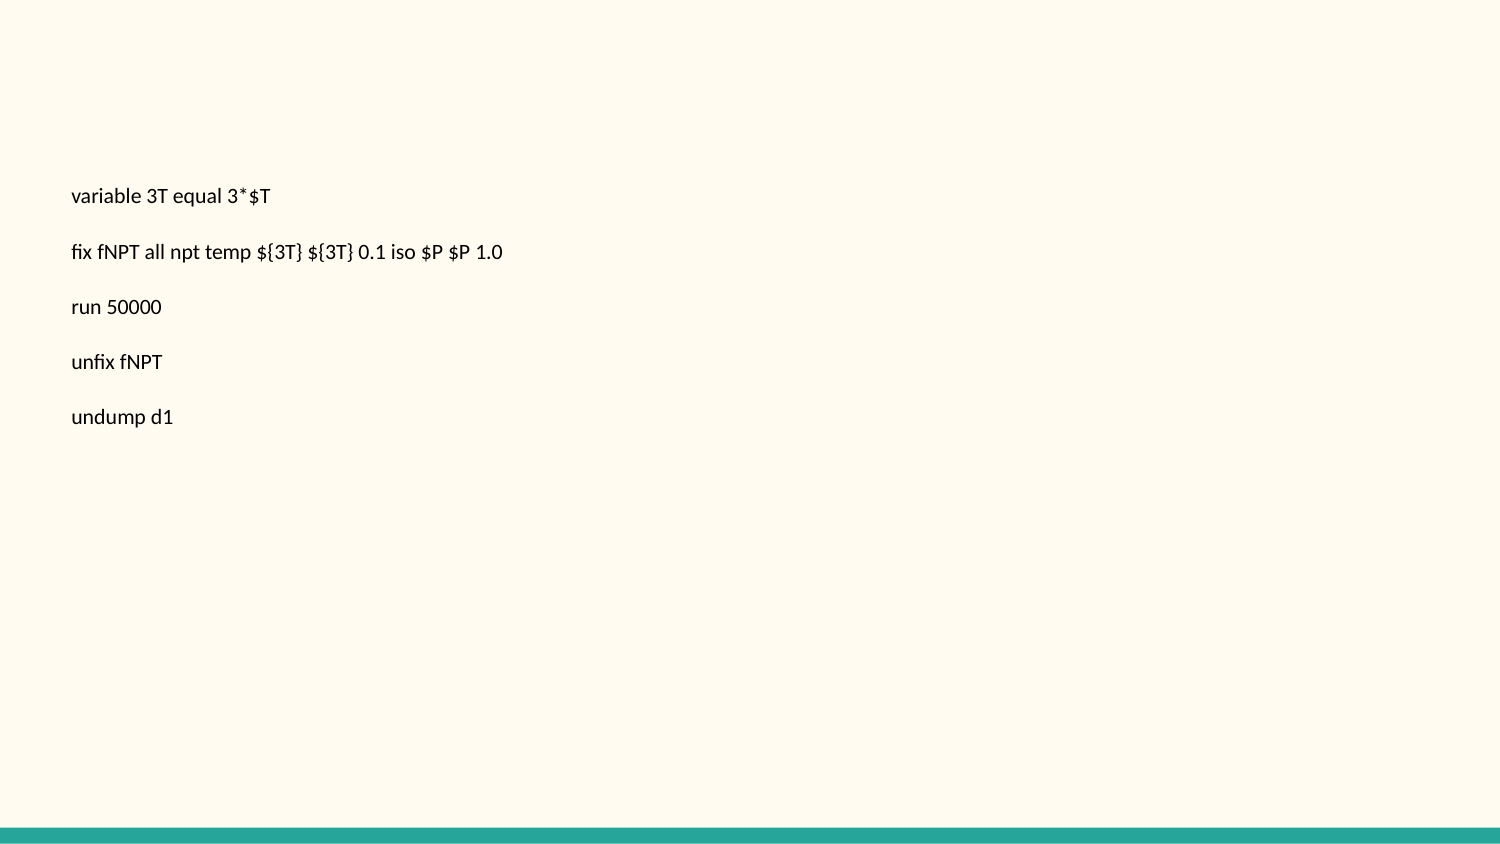

#
 variable 3T equal 3*$T
 fix fNPT all npt temp ${3T} ${3T} 0.1 iso $P $P 1.0
 run 50000
 unfix fNPT
 undump d1